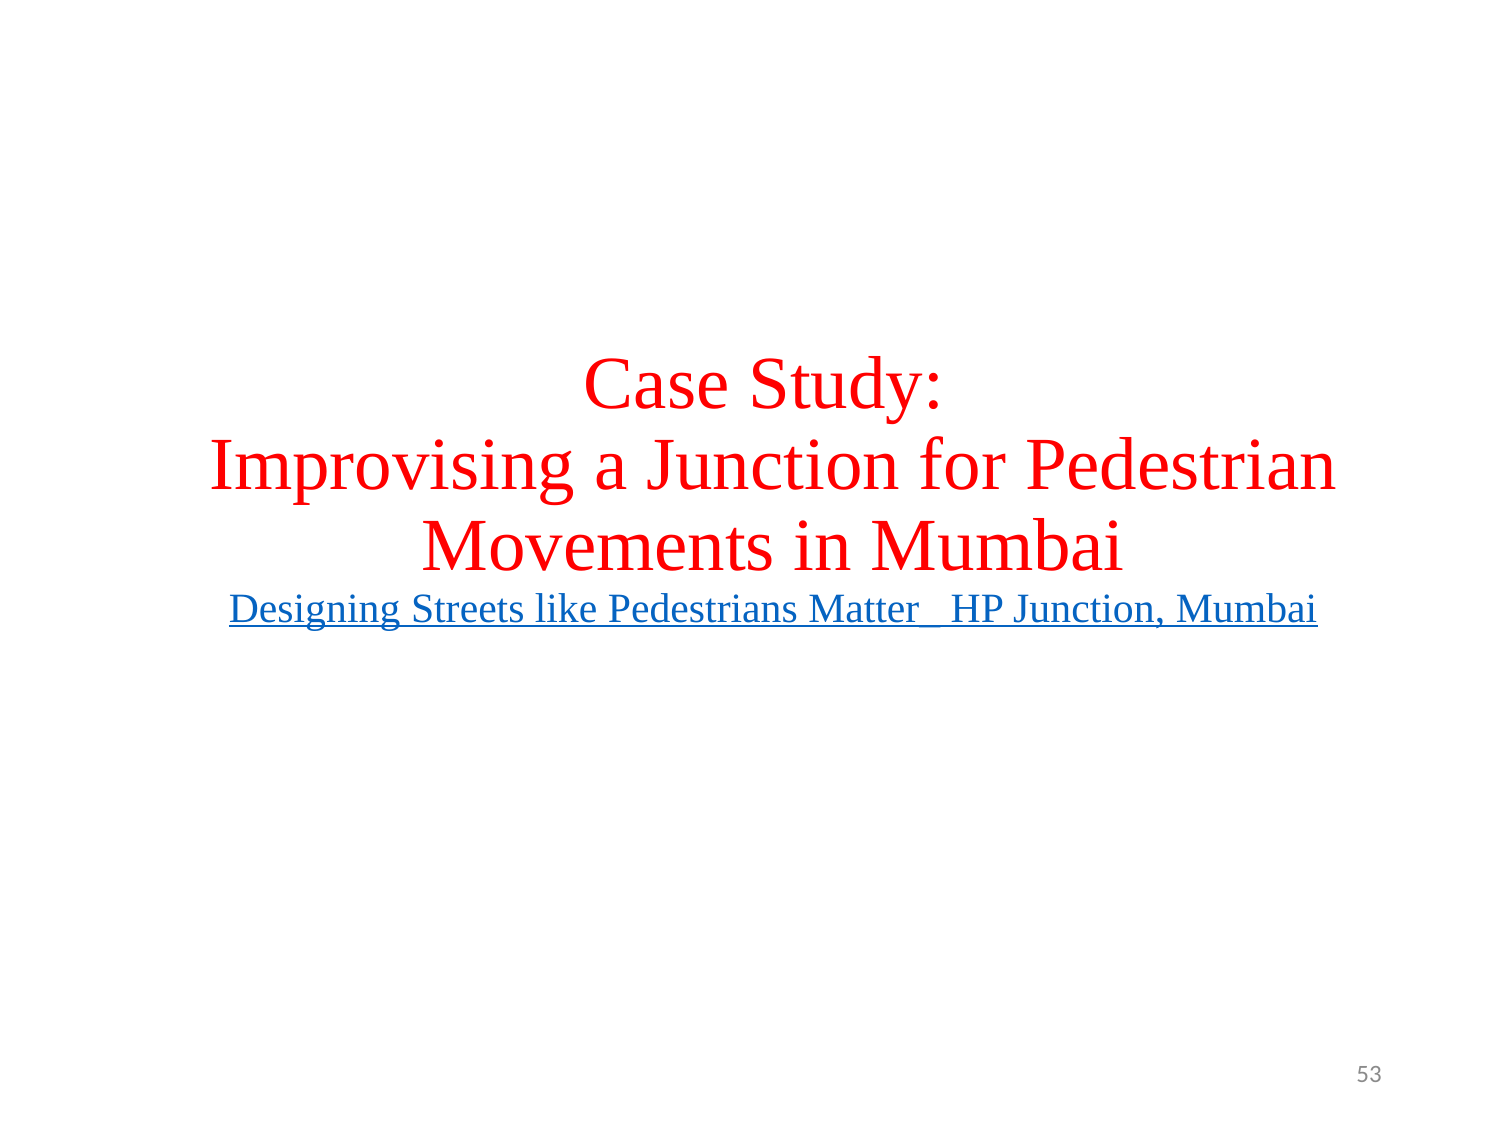

# Case Study: Improvising a Junction for Pedestrian Movements in Mumbai Designing Streets like Pedestrians Matter_ HP Junction, Mumbai
53